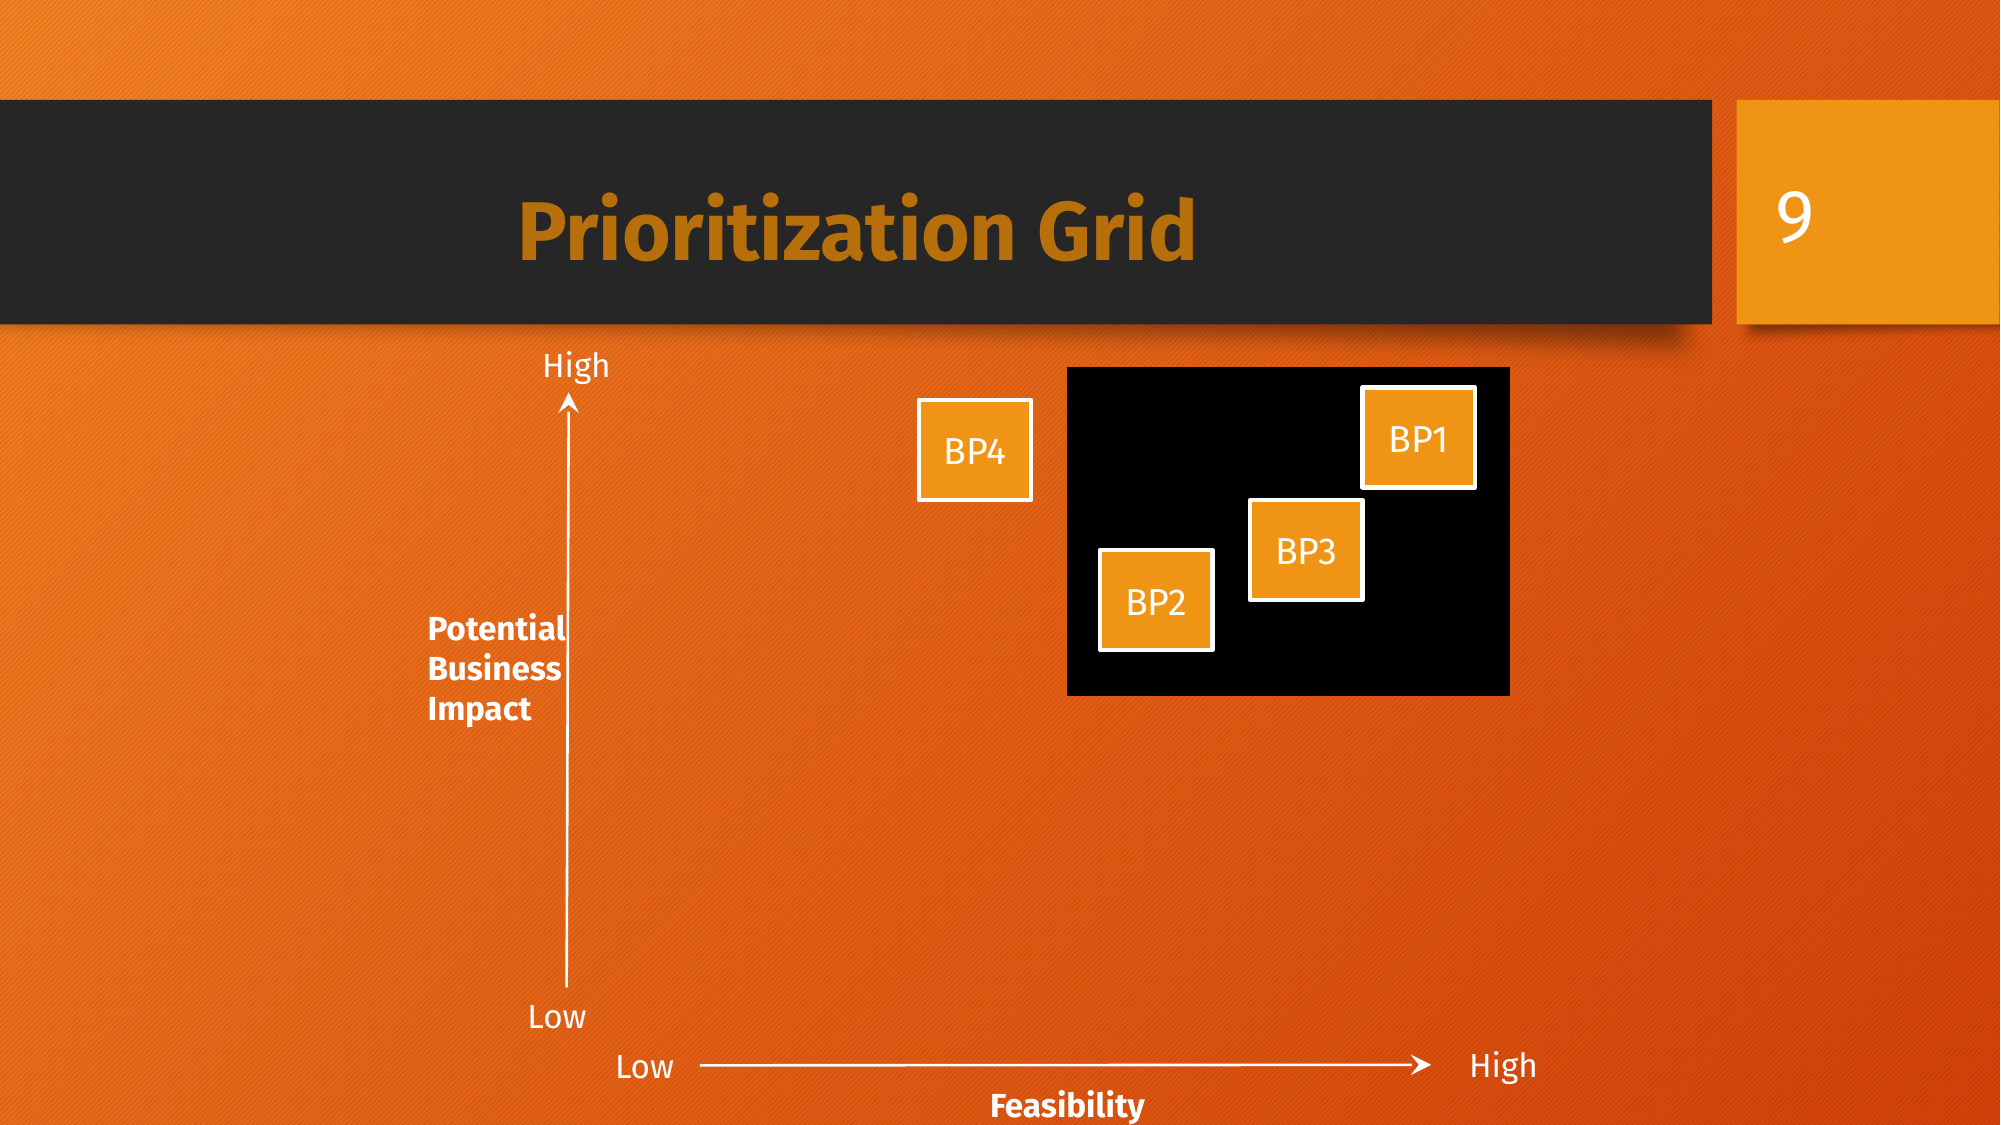

9
# Prioritization Grid
High
|  |  |
| --- | --- |
|  |  |
BP1
BP4
BP3
BP2
Potential
Business Impact
Low
High
Low
Feasibility